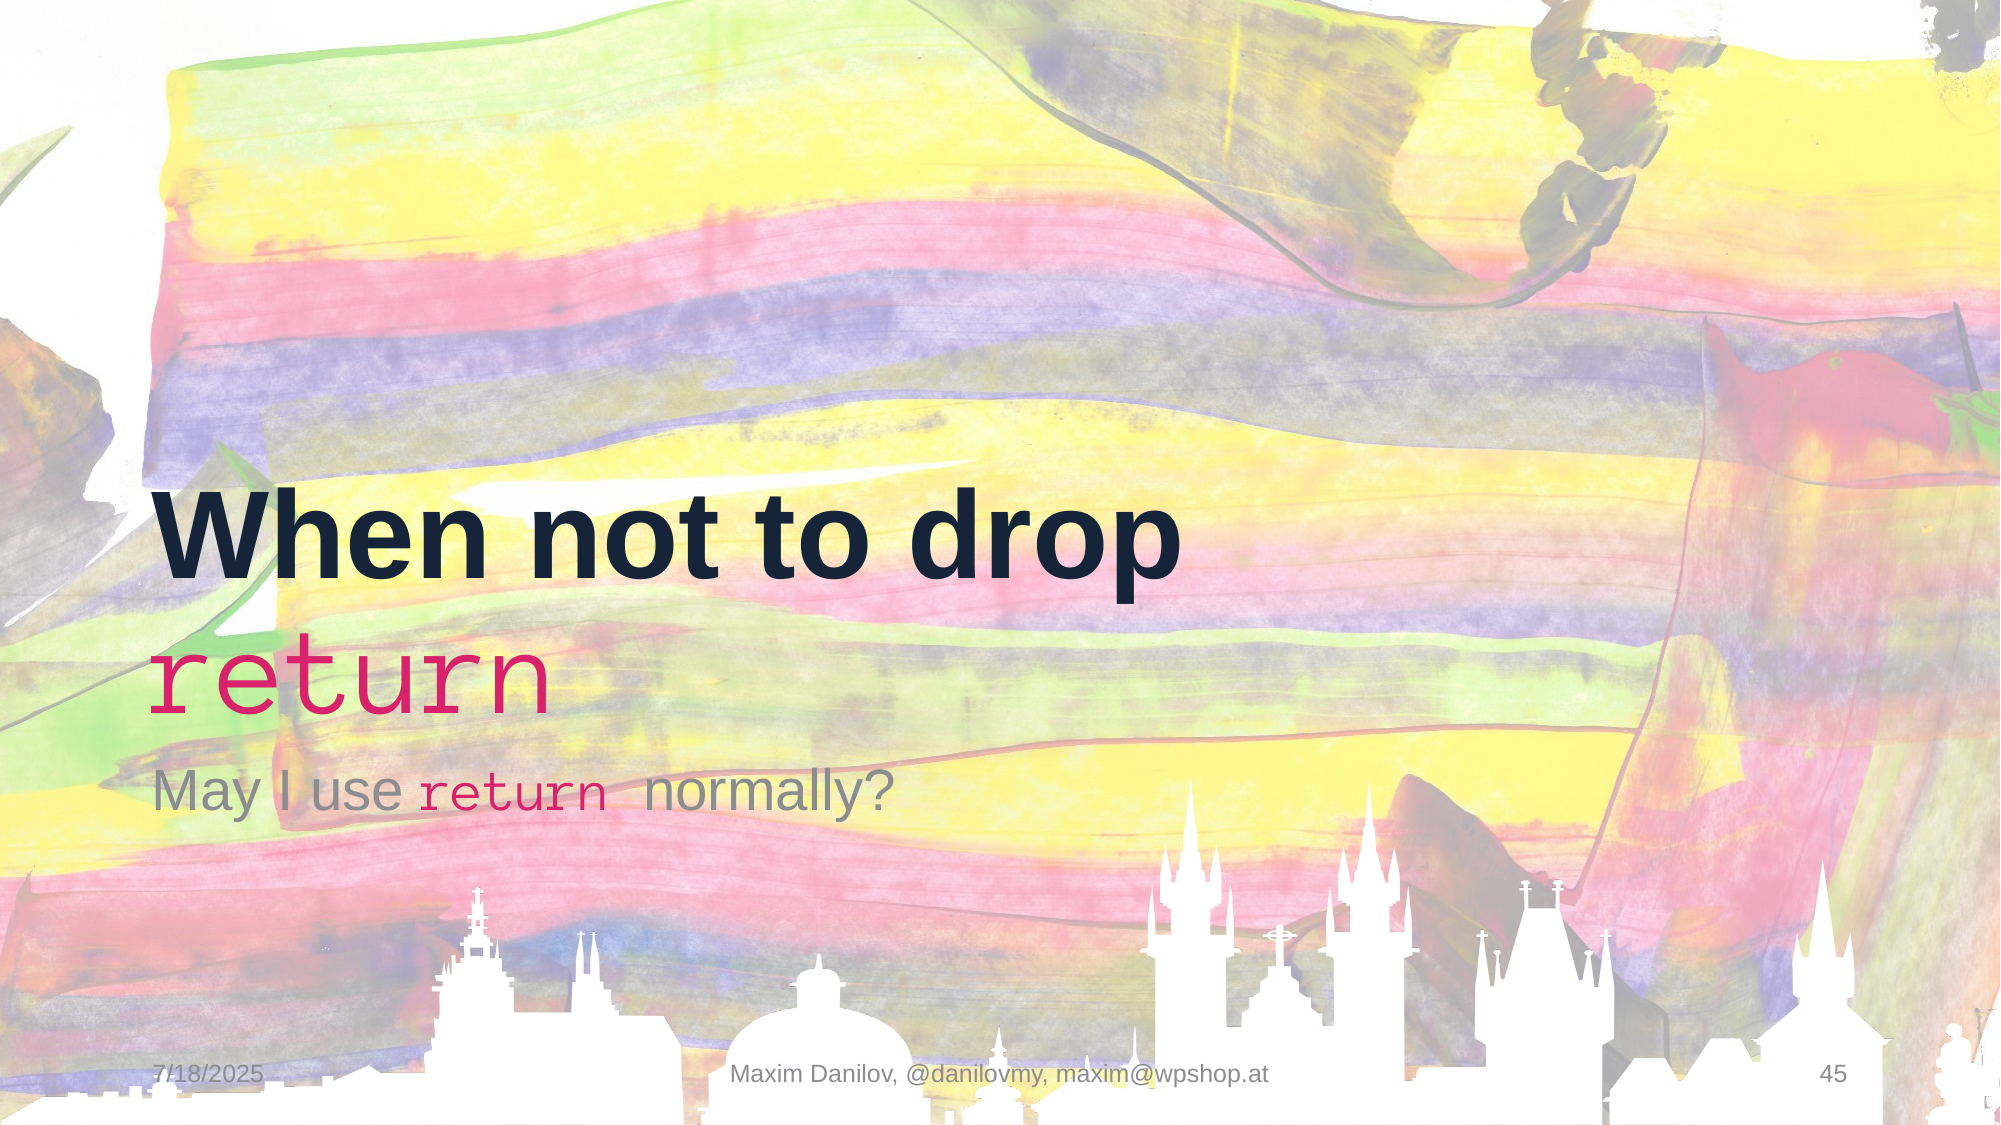

# When not to drop return
May I use return normally?
7/18/2025
Maxim Danilov, @danilovmy, maxim@wpshop.at
45